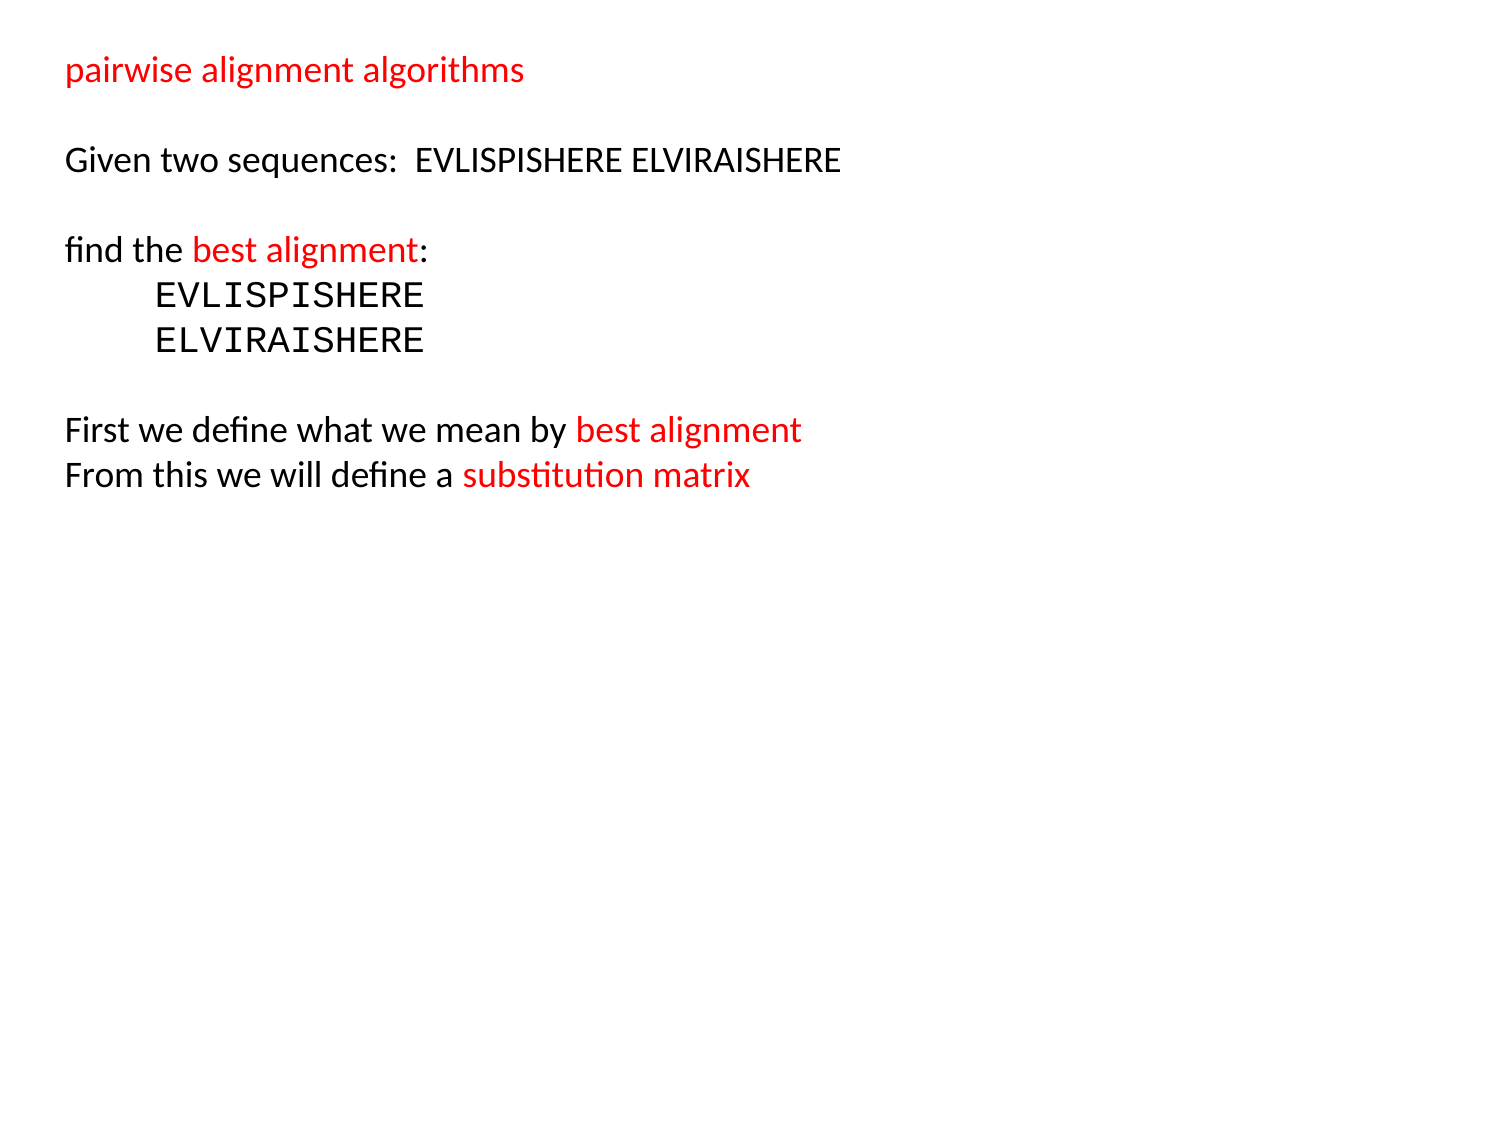

pairwise alignment algorithms

Given two sequences:  EVLISPISHERE ELVIRAISHERE

find the best alignment:
    EVLISPISHERE
    ELVIRAISHERE

First we define what we mean by best alignment
From this we will define a substitution matrix